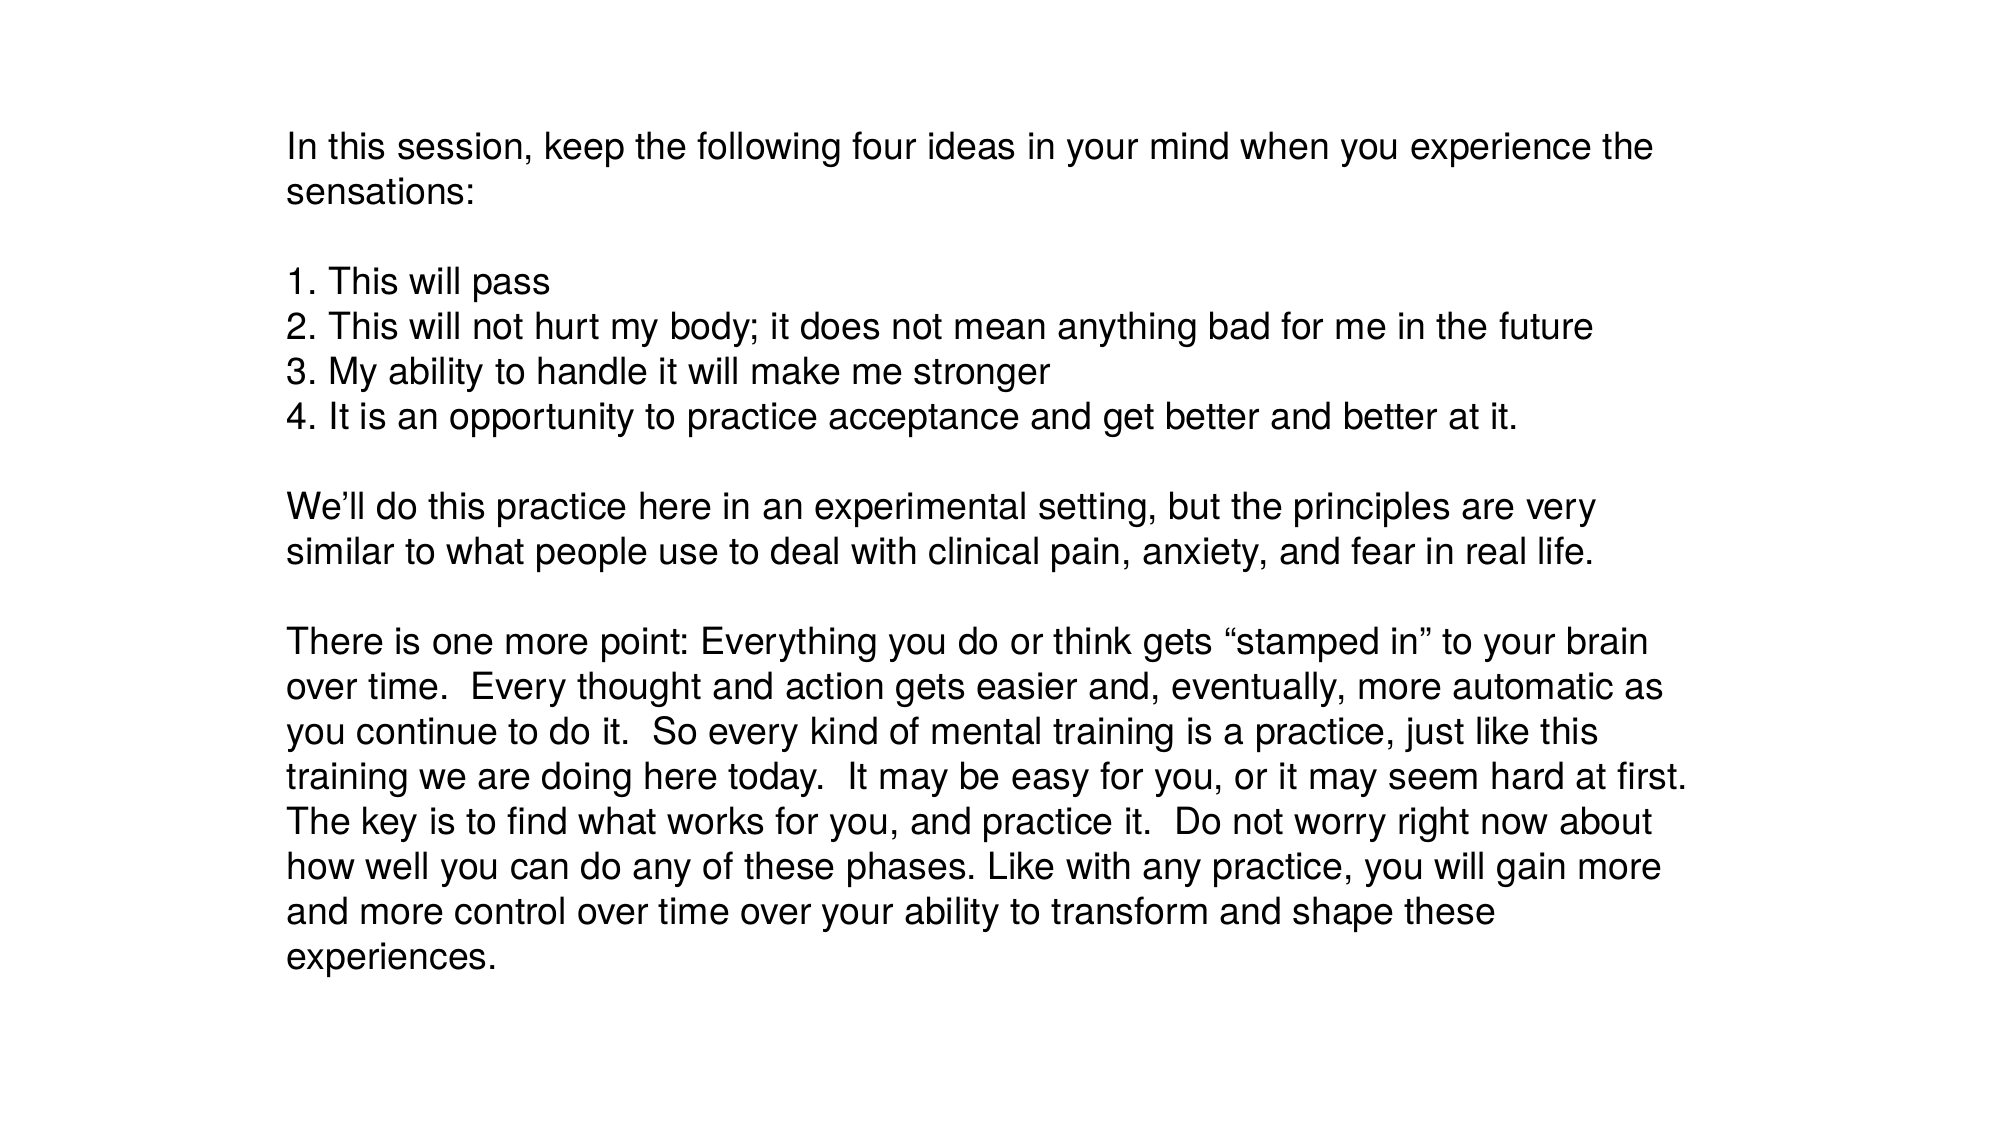

In this session, keep the following four ideas in your mind when you experience the sensations:

1. This will pass
2. This will not hurt my body; it does not mean anything bad for me in the future
3. My ability to handle it will make me stronger
4. It is an opportunity to practice acceptance and get better and better at it.

We’ll do this practice here in an experimental setting, but the principles are very similar to what people use to deal with clinical pain, anxiety, and fear in real life.

There is one more point: Everything you do or think gets “stamped in” to your brain over time.  Every thought and action gets easier and, eventually, more automatic as you continue to do it.  So every kind of mental training is a practice, just like this training we are doing here today.  It may be easy for you, or it may seem hard at first. The key is to find what works for you, and practice it.  Do not worry right now about how well you can do any of these phases. Like with any practice, you will gain more and more control over time over your ability to transform and shape these experiences.